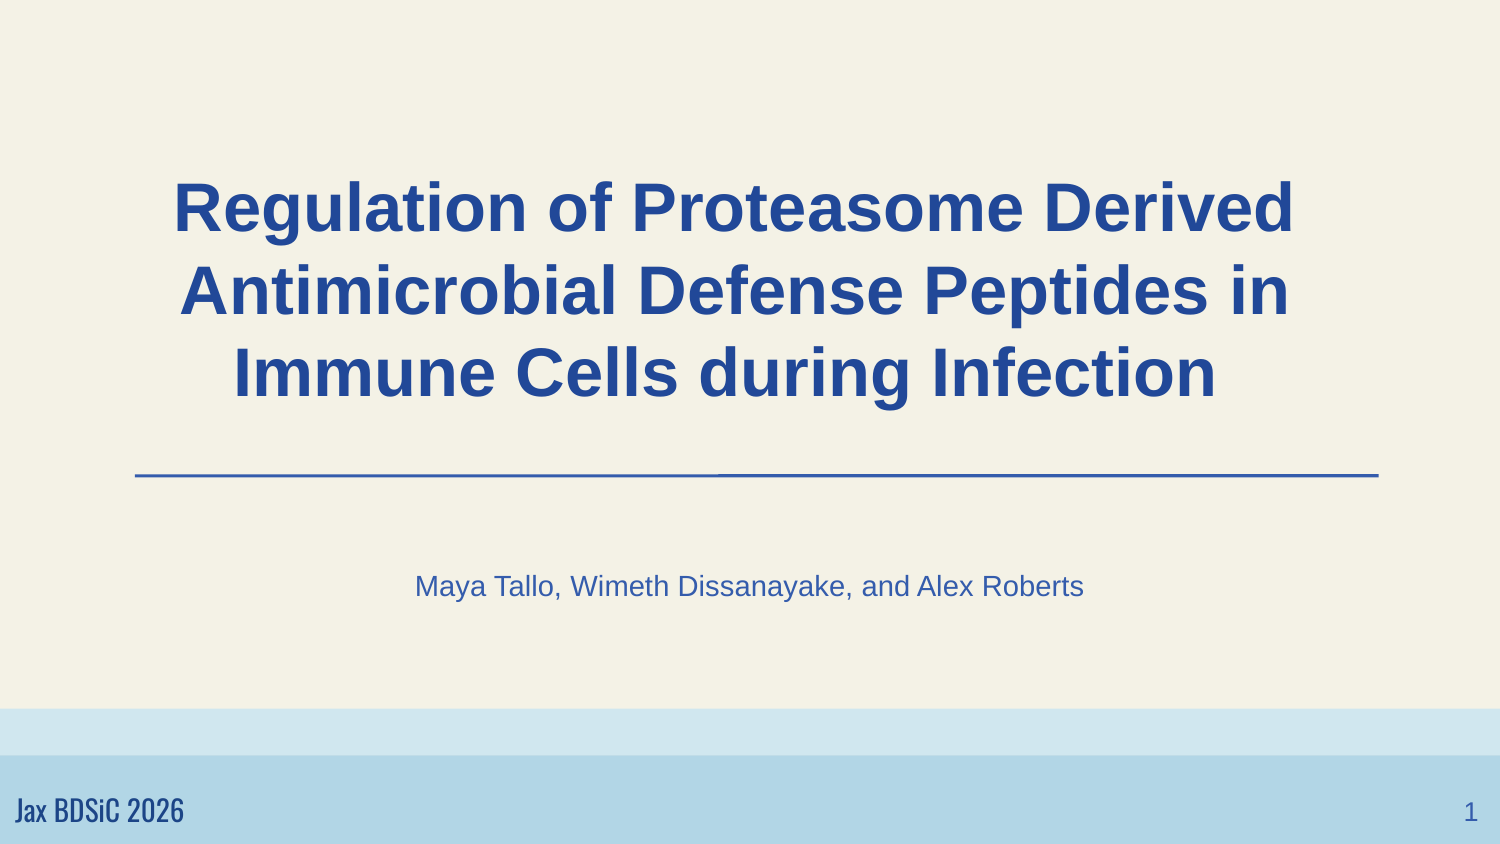

Regulation of Proteasome Derived Antimicrobial Defense Peptides in Immune Cells during Infection
Maya Tallo, Wimeth Dissanayake, and Alex Roberts
Jax BDSiC 2026
1